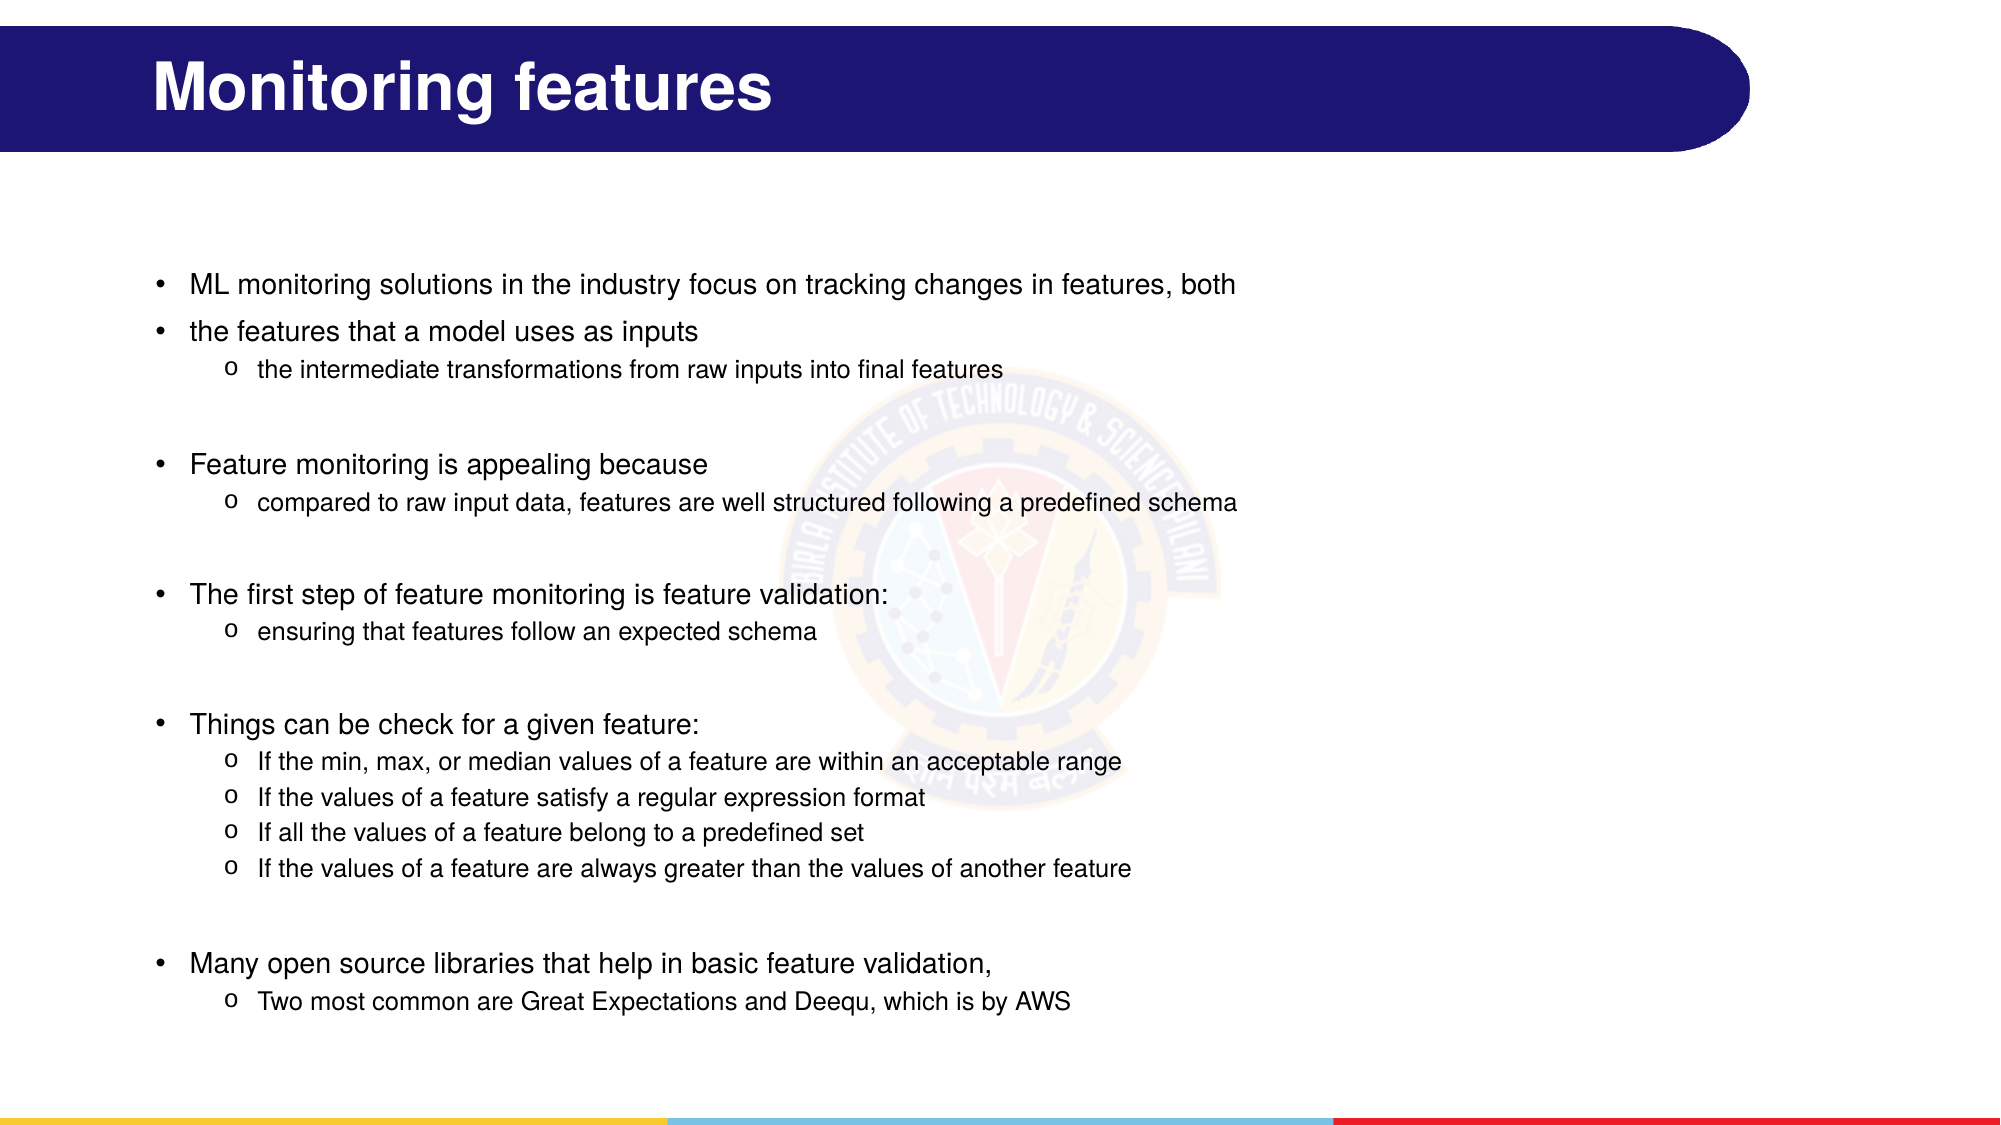

# Monitoring features

ML monitoring solutions in the industry focus on tracking changes in features, both
the features that a model uses as inputs
the intermediate transformations from raw inputs into final features

Feature monitoring is appealing because
compared to raw input data, features are well structured following a predefined schema

The first step of feature monitoring is feature validation:
ensuring that features follow an expected schema

Things can be check for a given feature:
If the min, max, or median values of a feature are within an acceptable range
If the values of a feature satisfy a regular expression format
If all the values of a feature belong to a predefined set
If the values of a feature are always greater than the values of another feature

Many open source libraries that help in basic feature validation,
Two most common are Great Expectations and Deequ, which is by AWS